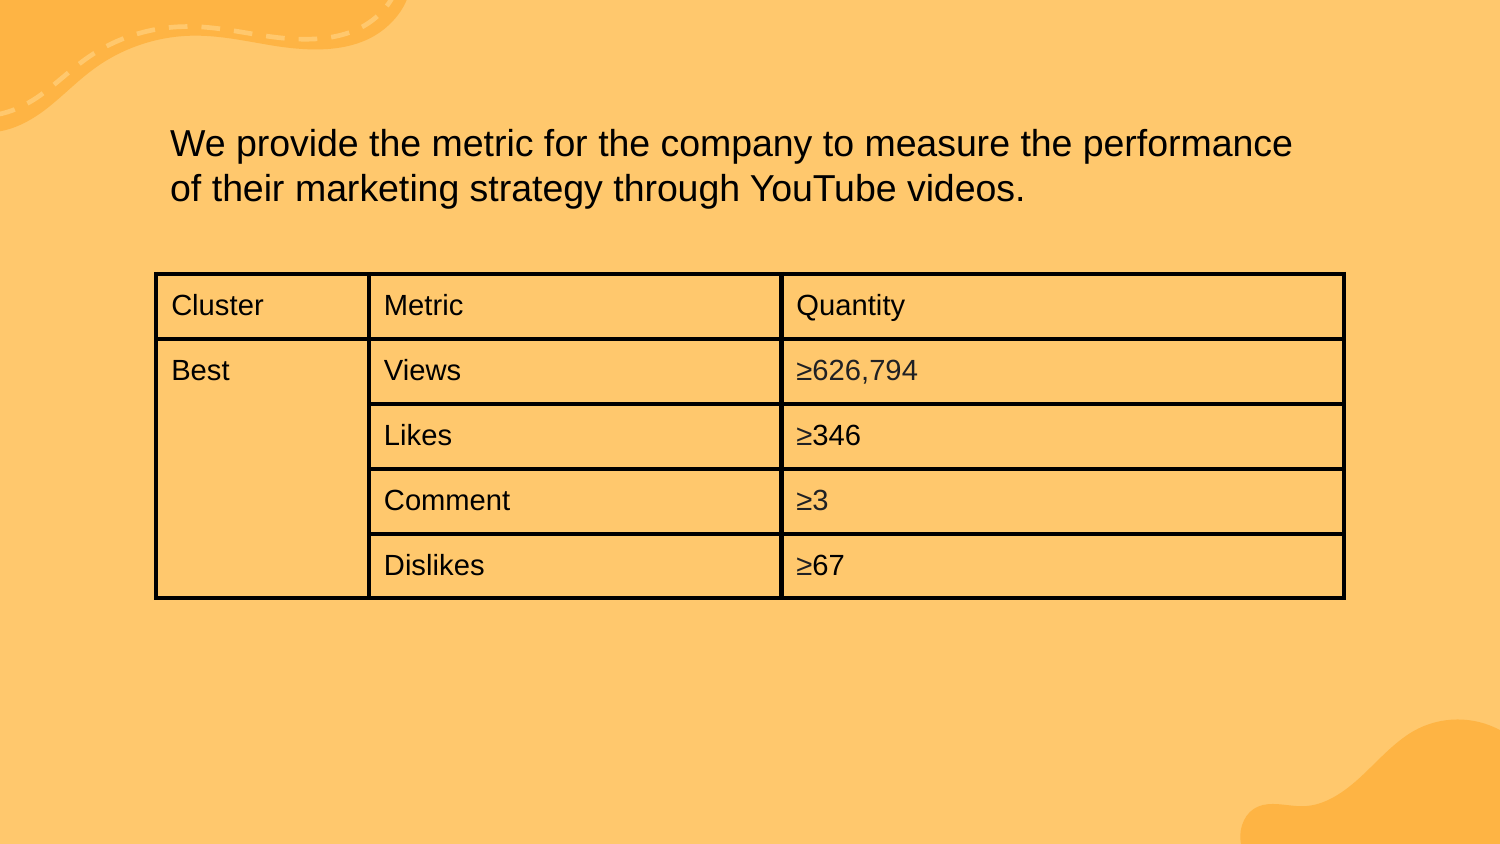

We provide the metric for the company to measure the performance of their marketing strategy through YouTube videos.
| Cluster | Metric | Quantity |
| --- | --- | --- |
| Best | Views | ≥626,794 |
|  | Likes | ≥346 |
|  | Comment | ≥3 |
|  | Dislikes | ≥67 |